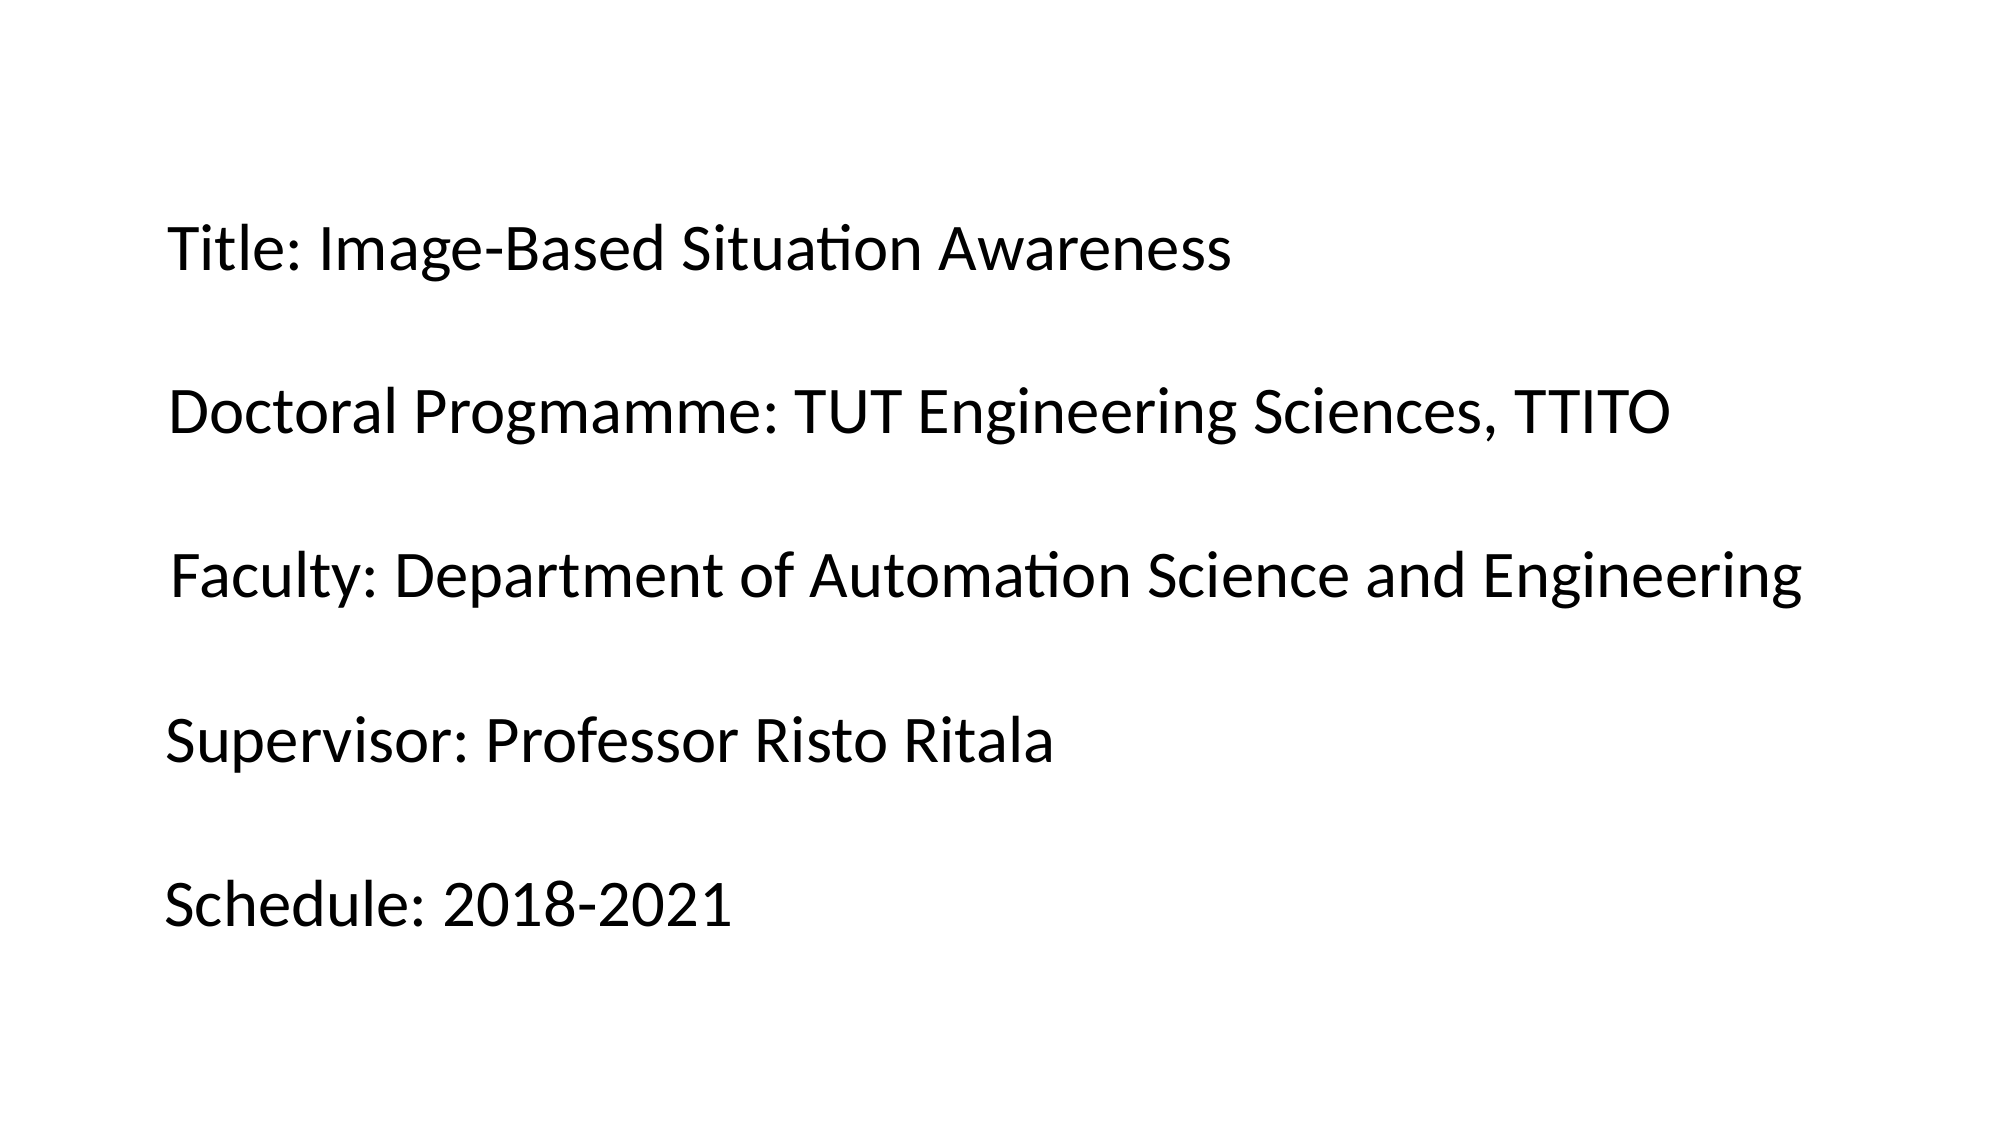

Title: Image-Based Situation Awareness
Doctoral Progmamme: TUT Engineering Sciences, TTITO
Faculty: Department of Automation Science and Engineering
Supervisor: Professor Risto Ritala
Schedule: 2018-2021